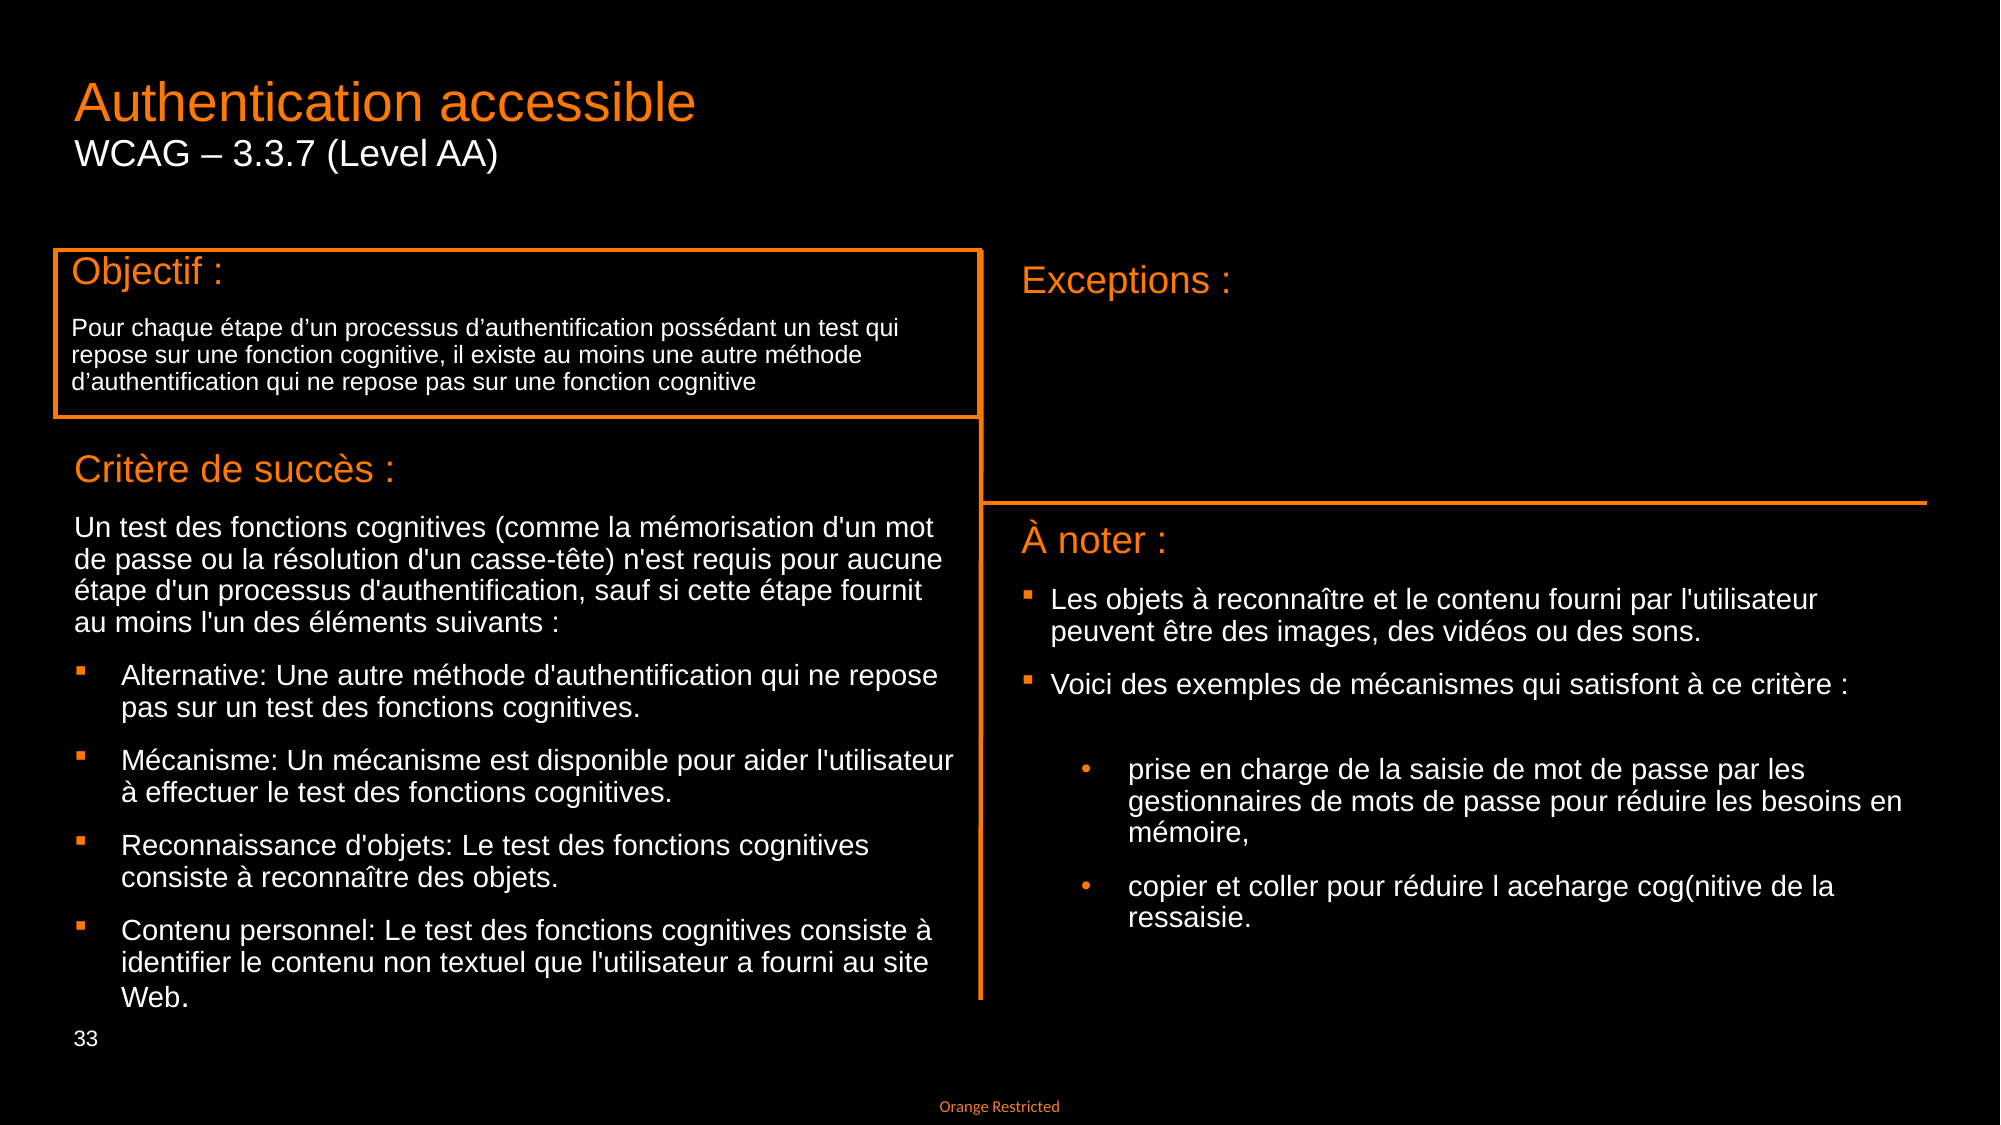

# Authentication accessible WCAG – 3.3.7 (Level AA)

Objectif :
Pour chaque étape d’un processus d’authentification possédant un test qui repose sur une fonction cognitive, il existe au moins une autre méthode d’authentification qui ne repose pas sur une fonction cognitive
Exceptions :
Critère de succès :
Un test des fonctions cognitives (comme la mémorisation d'un mot de passe ou la résolution d'un casse-tête) n'est requis pour aucune étape d'un processus d'authentification, sauf si cette étape fournit au moins l'un des éléments suivants :
Alternative: Une autre méthode d'authentification qui ne repose pas sur un test des fonctions cognitives.
Mécanisme: Un mécanisme est disponible pour aider l'utilisateur à effectuer le test des fonctions cognitives.
Reconnaissance d'objets: Le test des fonctions cognitives consiste à reconnaître des objets.
Contenu personnel: Le test des fonctions cognitives consiste à identifier le contenu non textuel que l'utilisateur a fourni au site Web.
À noter :
Les objets à reconnaître et le contenu fourni par l'utilisateur peuvent être des images, des vidéos ou des sons.
Voici des exemples de mécanismes qui satisfont à ce critère :
prise en charge de la saisie de mot de passe par les gestionnaires de mots de passe pour réduire les besoins en mémoire,
copier et coller pour réduire l aceharge cog(nitive de la ressaisie.